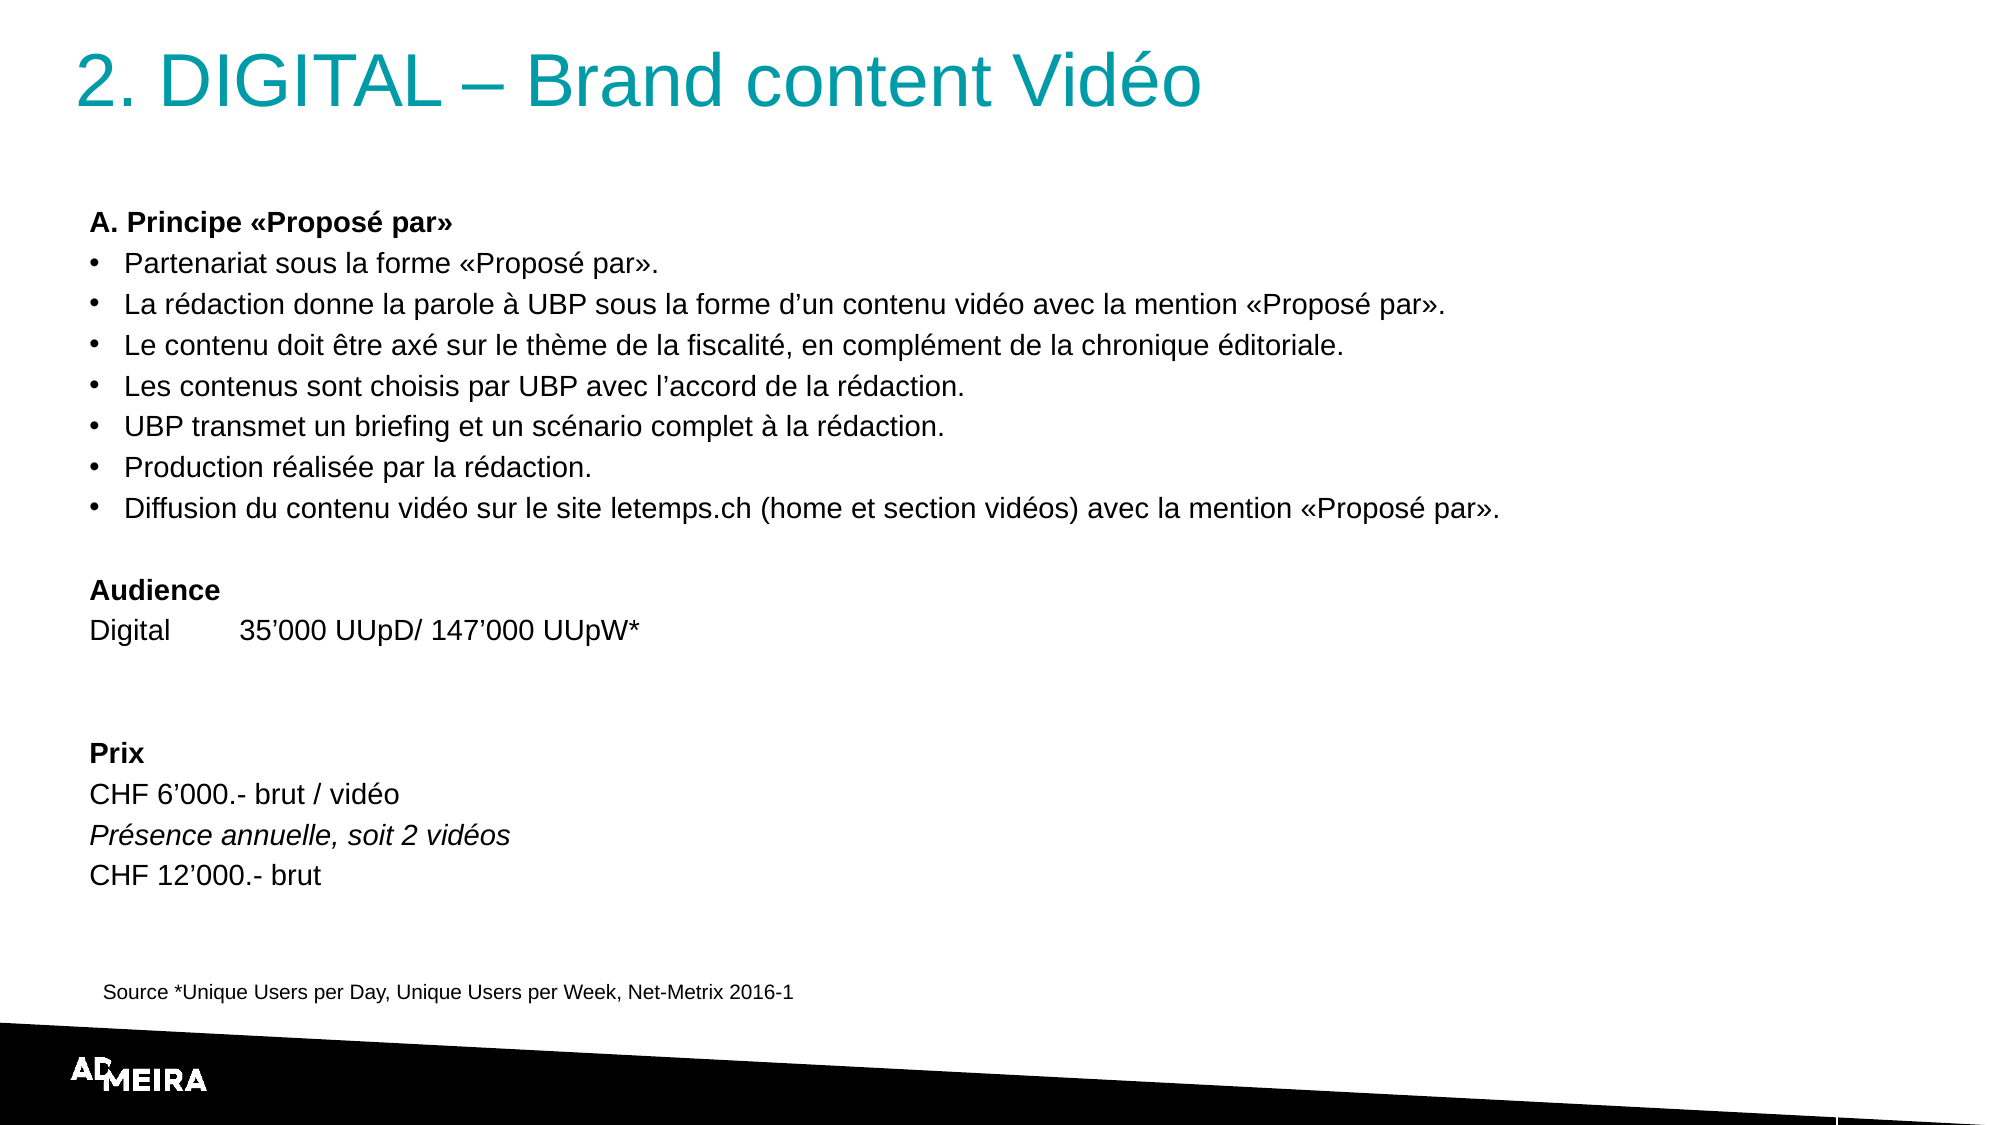

# 2. DIGITAL – Brand content Vidéo
A. Principe «Proposé par»
Partenariat sous la forme «Proposé par».
La rédaction donne la parole à UBP sous la forme d’un contenu vidéo avec la mention «Proposé par».
Le contenu doit être axé sur le thème de la fiscalité, en complément de la chronique éditoriale.
Les contenus sont choisis par UBP avec l’accord de la rédaction.
UBP transmet un briefing et un scénario complet à la rédaction.
Production réalisée par la rédaction.
Diffusion du contenu vidéo sur le site letemps.ch (home et section vidéos) avec la mention «Proposé par».

Audience
Digital	35’000 UUpD/ 147’000 UUpW*

Prix
CHF 6’000.- brut / vidéo
Présence annuelle, soit 2 vidéos
CHF 12’000.- brut

Source *Unique Users per Day, Unique Users per Week, Net-Metrix 2016-1
6
19/10/2016